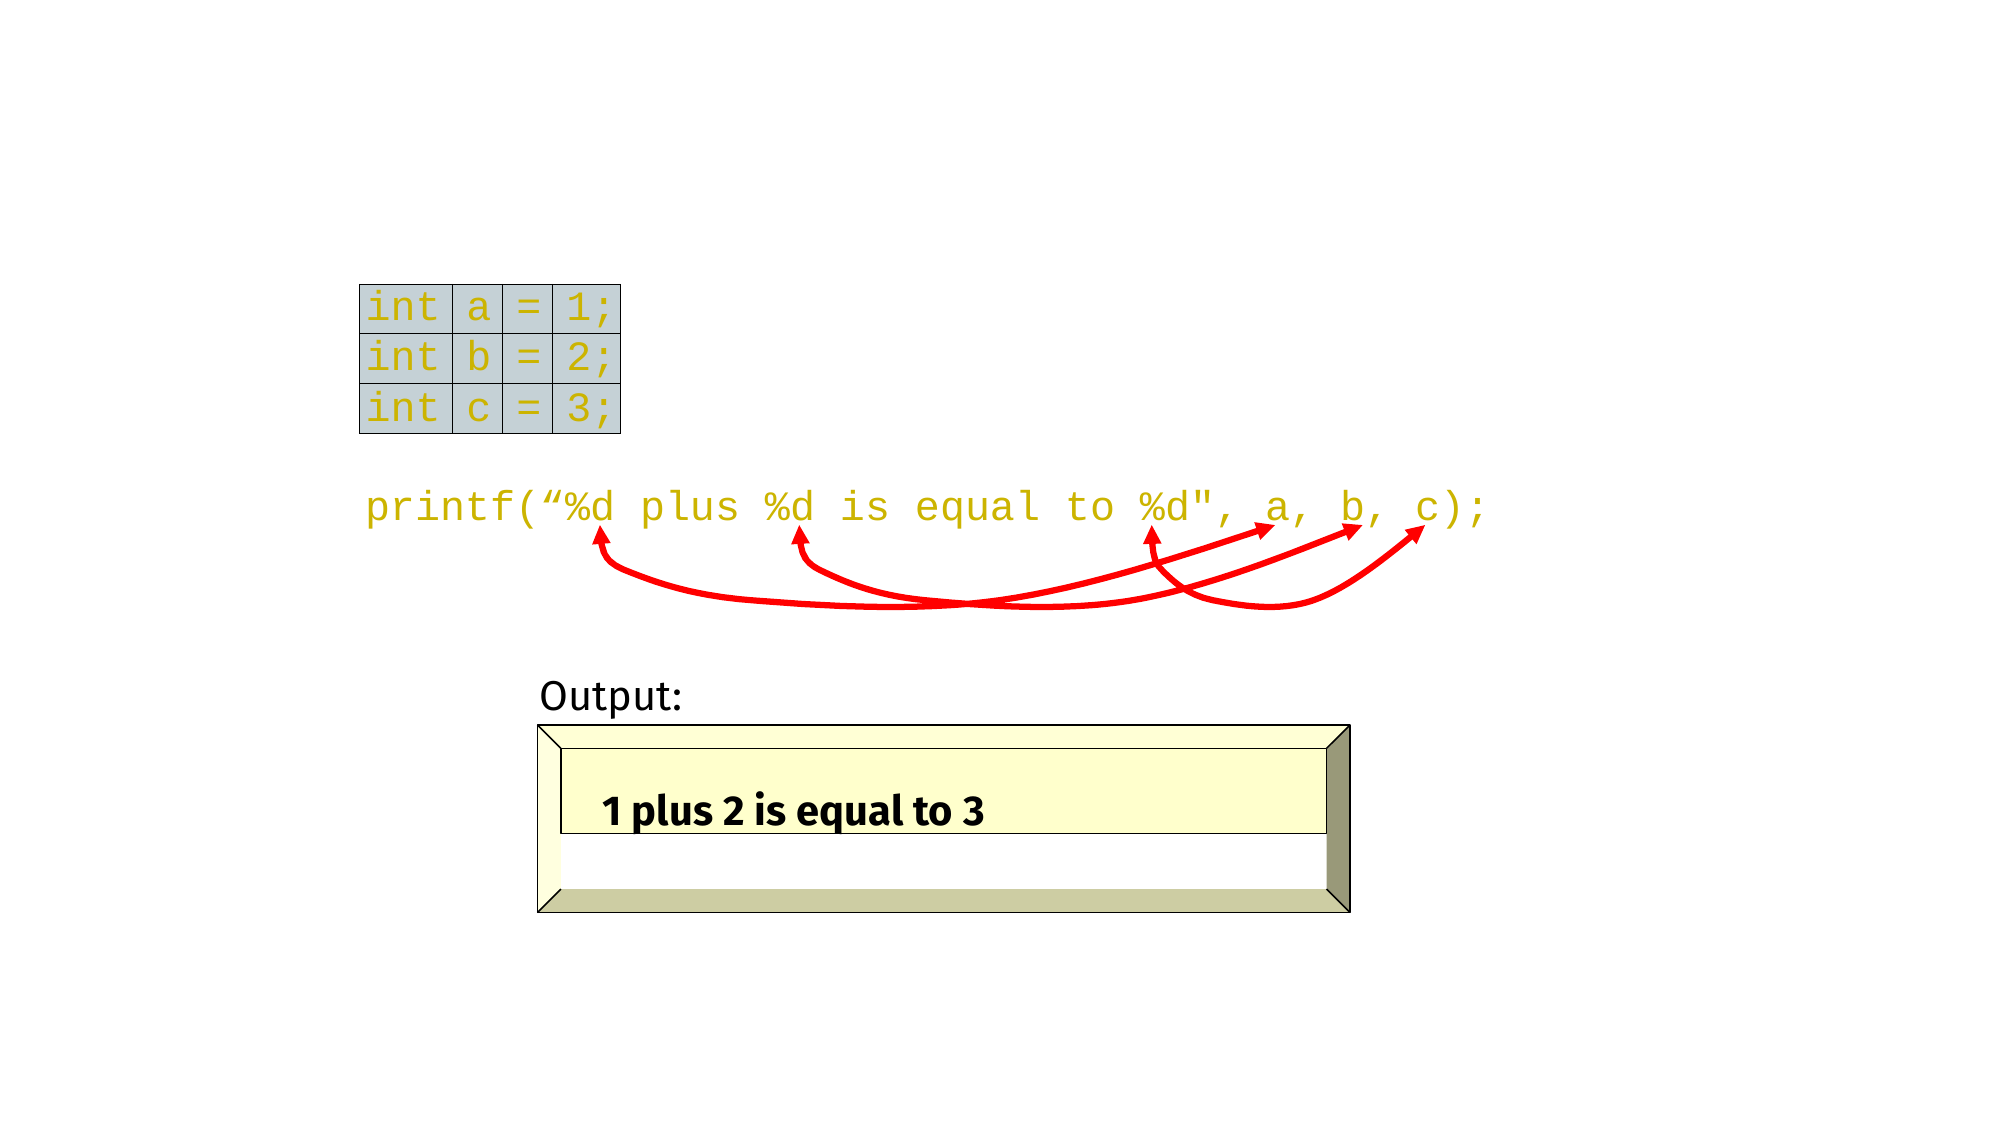

| int | a | = | 1; |
| --- | --- | --- | --- |
| int | b | = | 2; |
| int | c | = | 3; |
# printf(“%d plus %d is equal to %d", a, b, c);

Output:

1 plus 2 is equal to 3